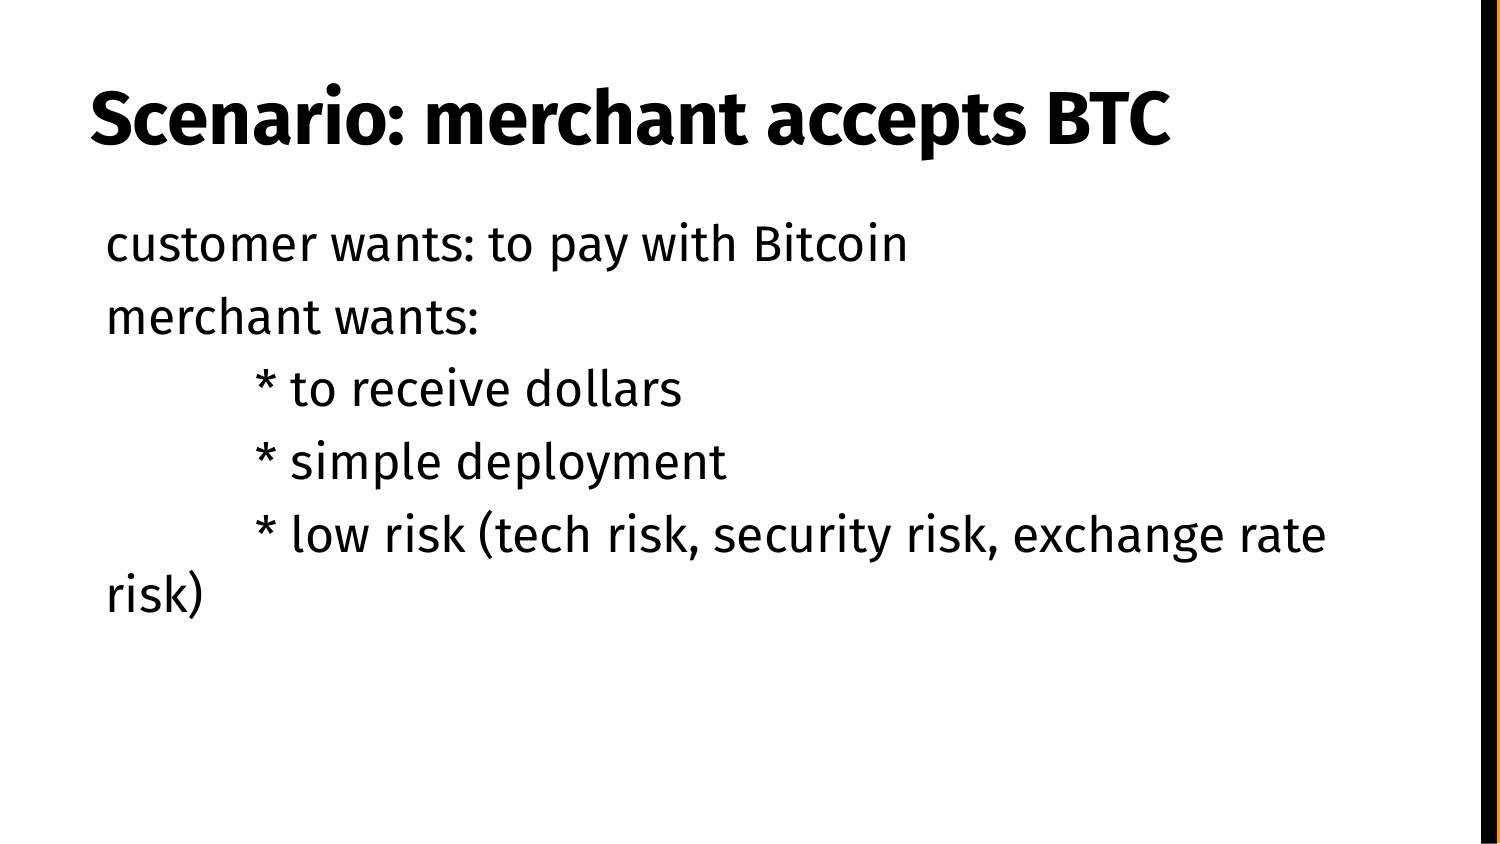

# Scenario: merchant accepts BTC
customer wants: to pay with Bitcoin
merchant wants:
	* to receive dollars
	* simple deployment
	* low risk (tech risk, security risk, exchange rate risk)